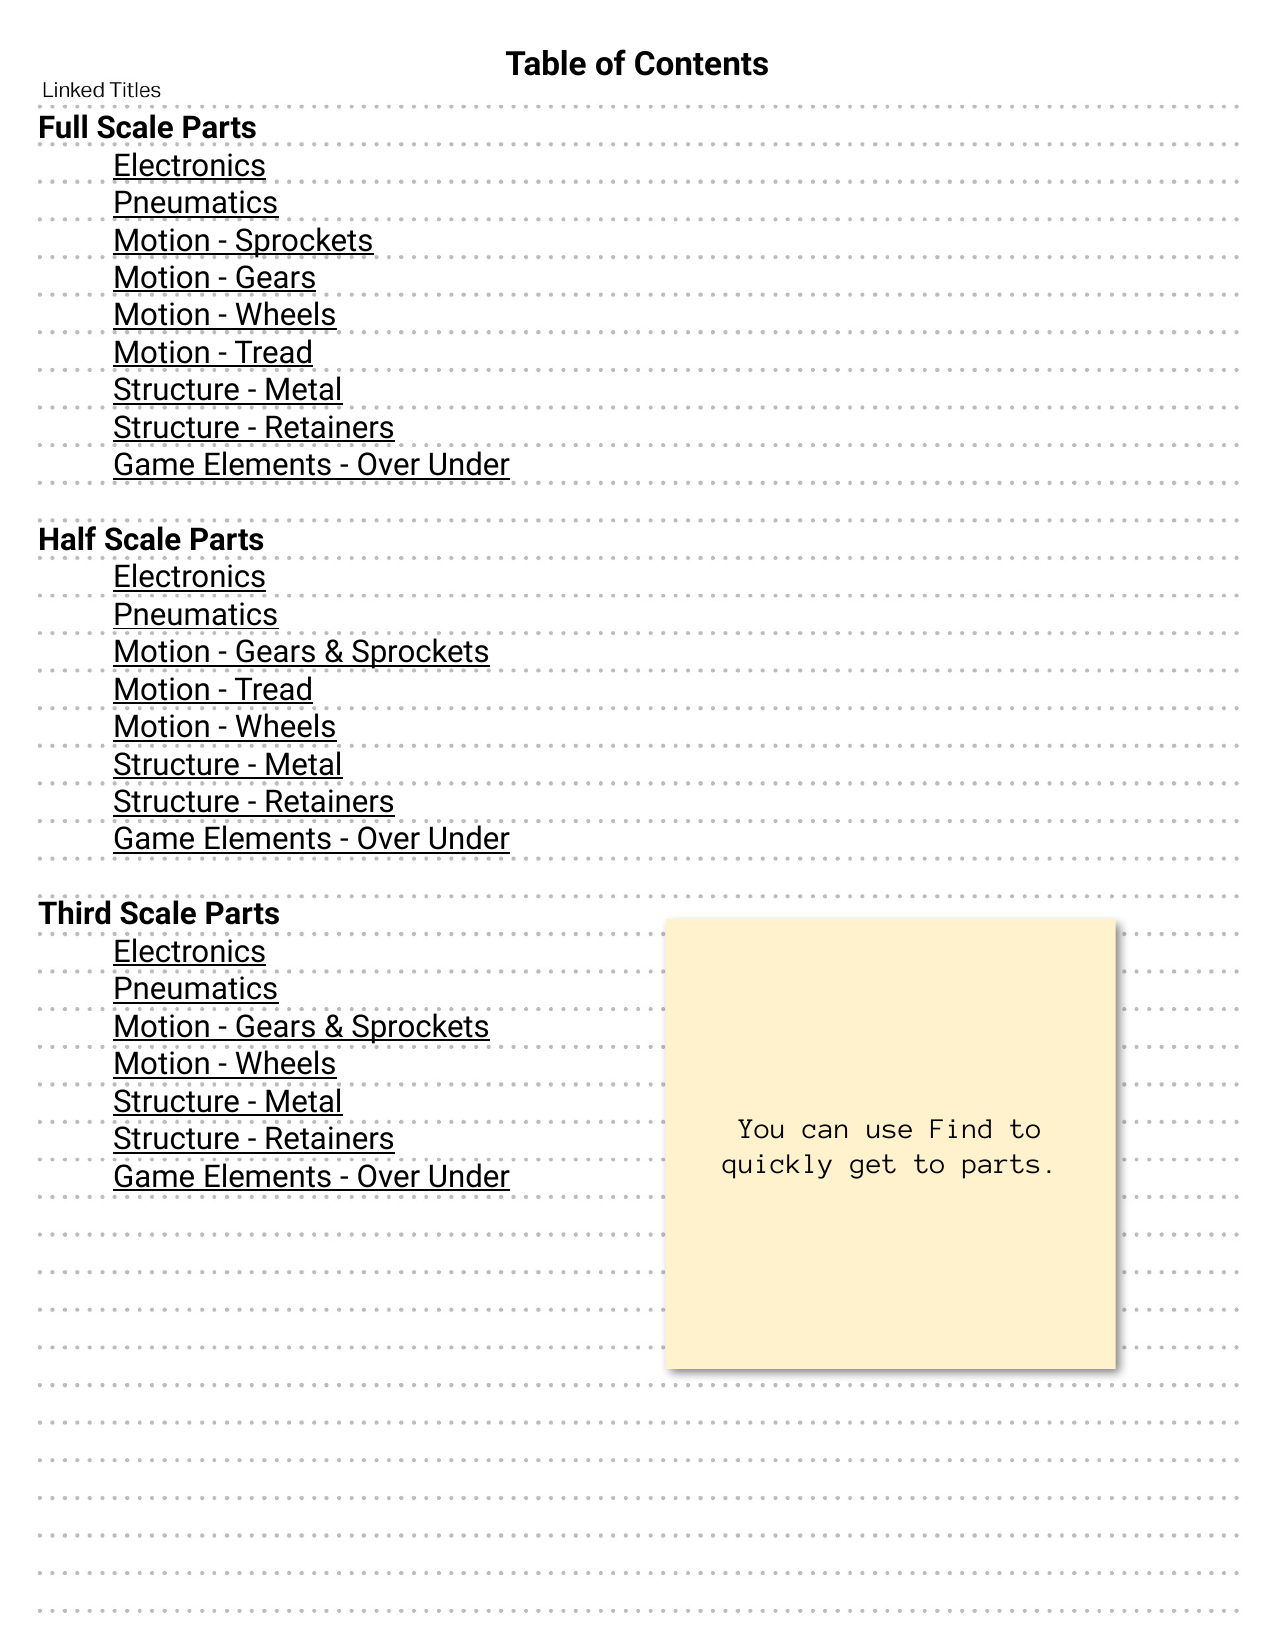

Full Scale Parts
Electronics
Pneumatics
Motion - Sprockets
Motion - Gears
Motion - Wheels
Motion - Tread
Structure - Metal
Structure - Retainers
Game Elements - Over Under

Half Scale Parts
Electronics
Pneumatics
Motion - Gears & Sprockets
Motion - Tread
Motion - Wheels
Structure - Metal
Structure - Retainers
Game Elements - Over Under

Third Scale Parts
Electronics
Pneumatics
Motion - Gears & Sprockets
Motion - Wheels
Structure - Metal
Structure - Retainers
Game Elements - Over Under
You can use Find to quickly get to parts.